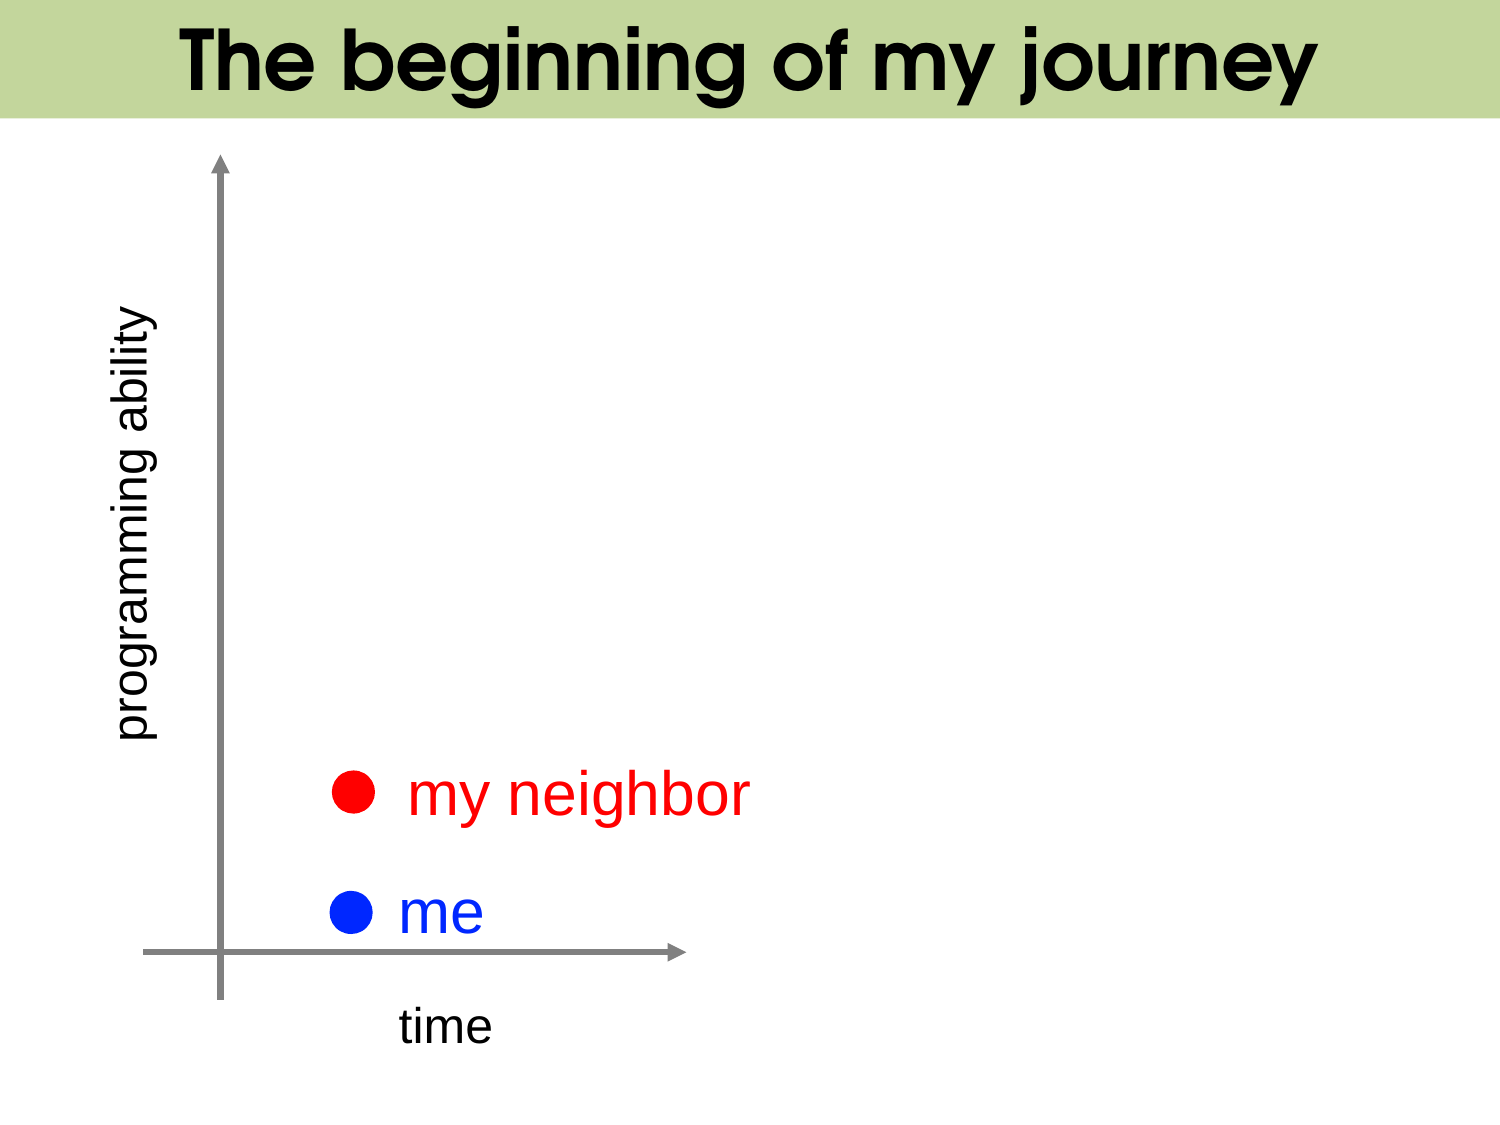

The beginning of my journey
programming ability
my neighbor

me

time